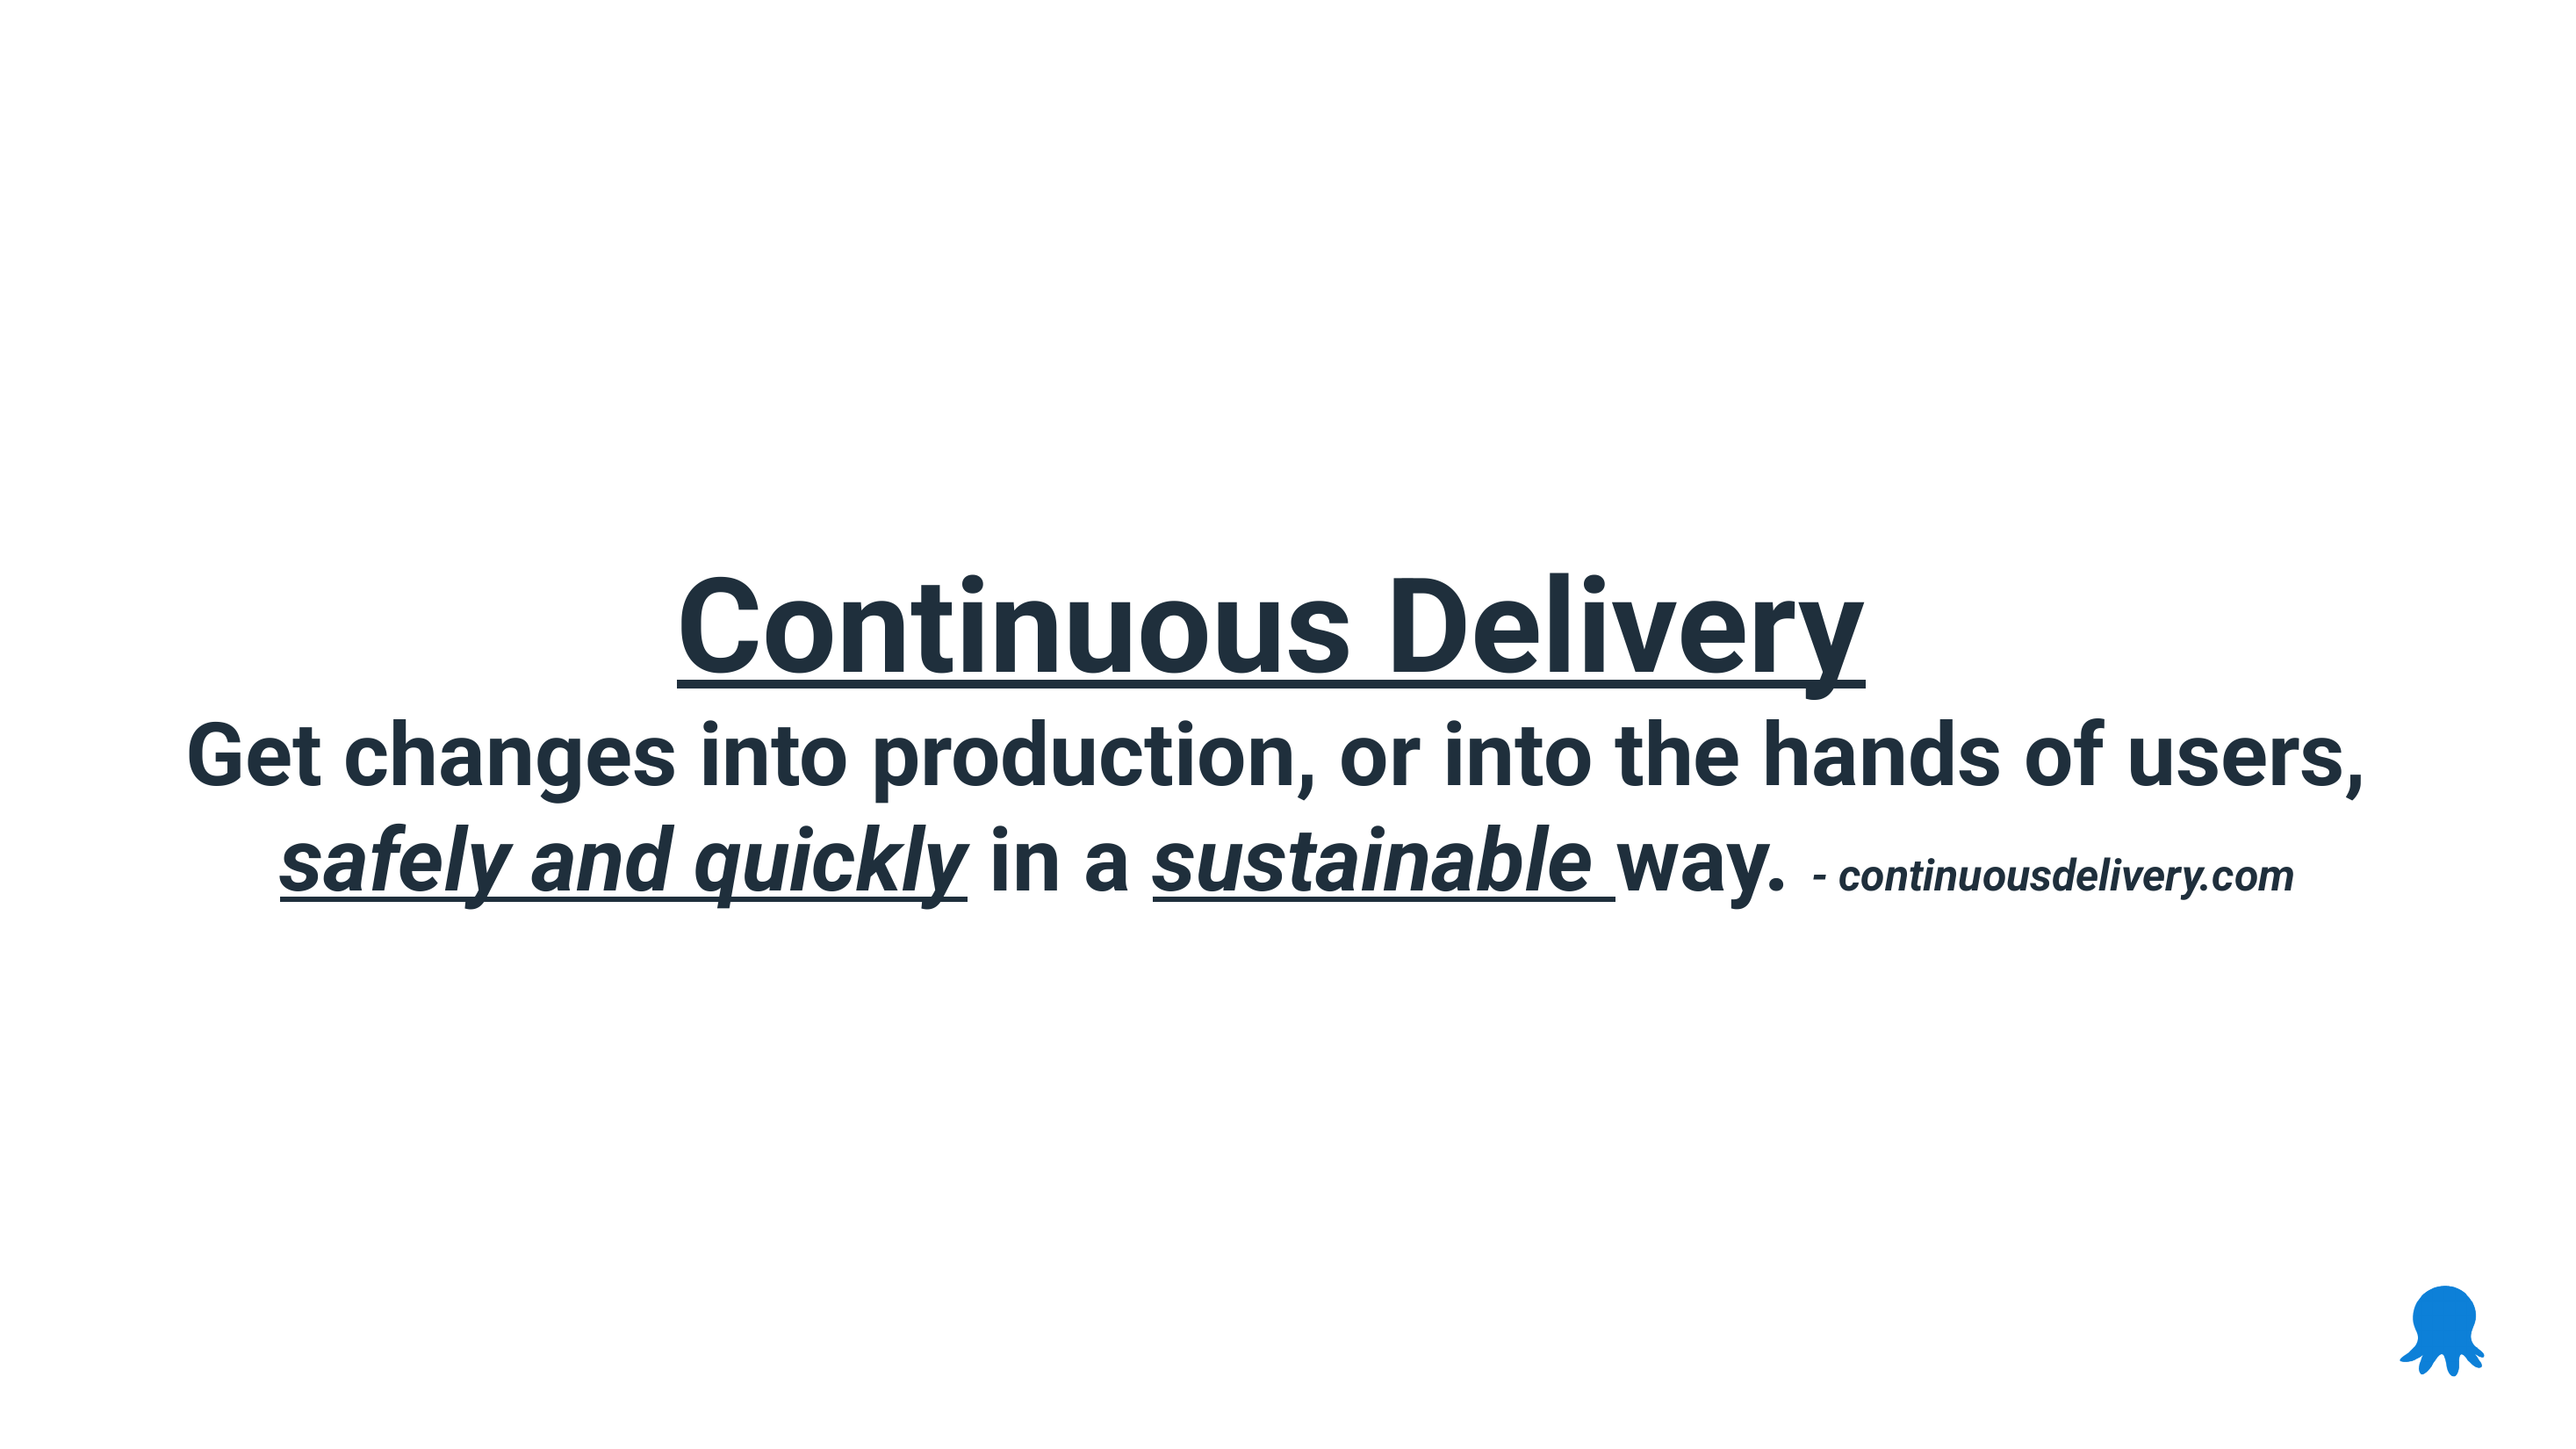

Continuous Delivery
Get changes into production, or into the hands of users,
safely and quickly in a sustainable way. - continuousdelivery.com